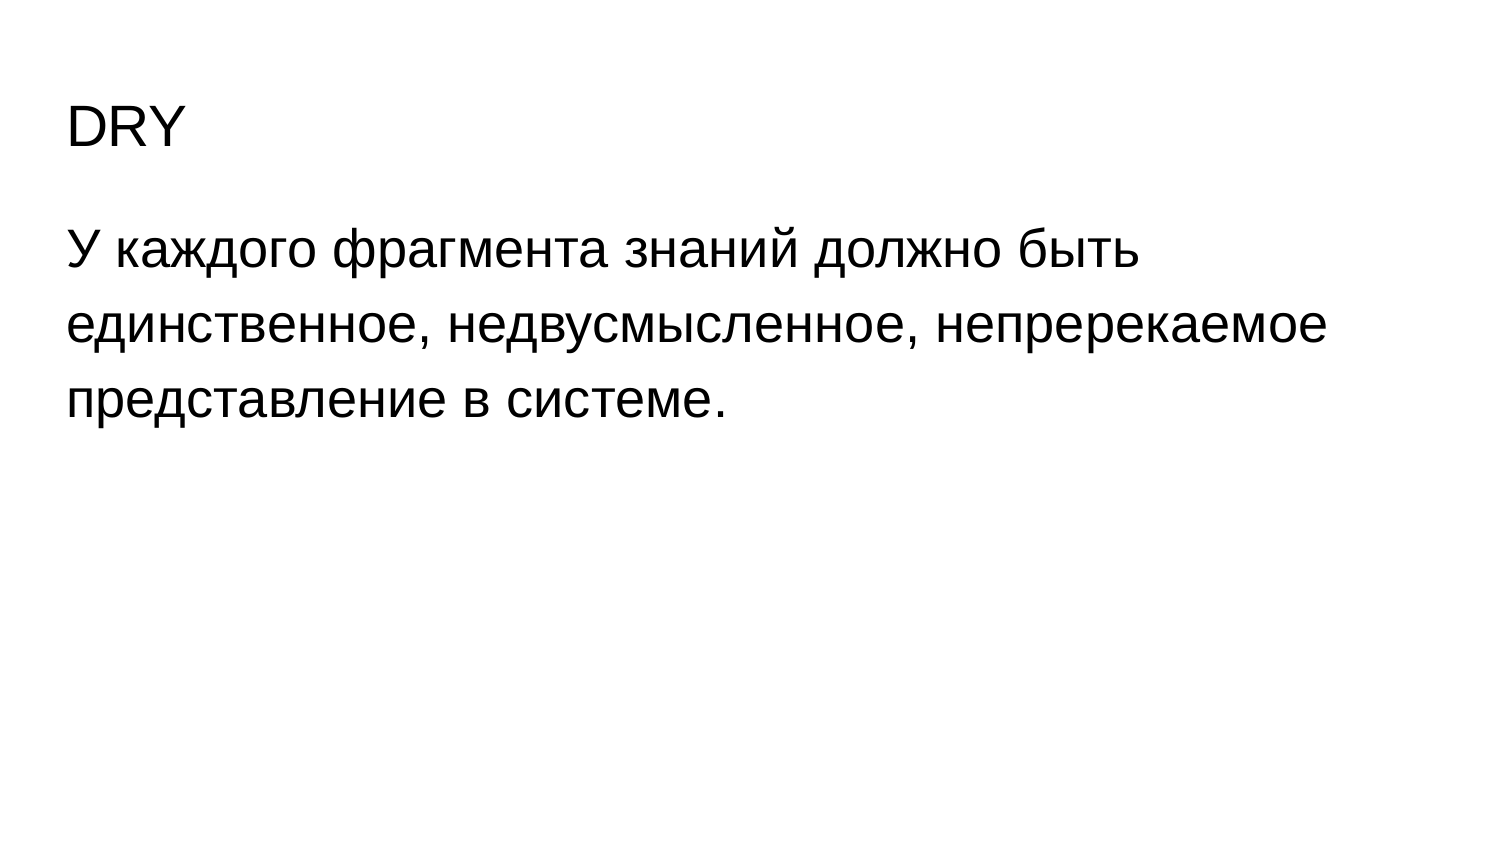

# DRY
У каждого фрагмента знаний должно быть единственное, недвусмысленное, непререкаемое представление в системе.